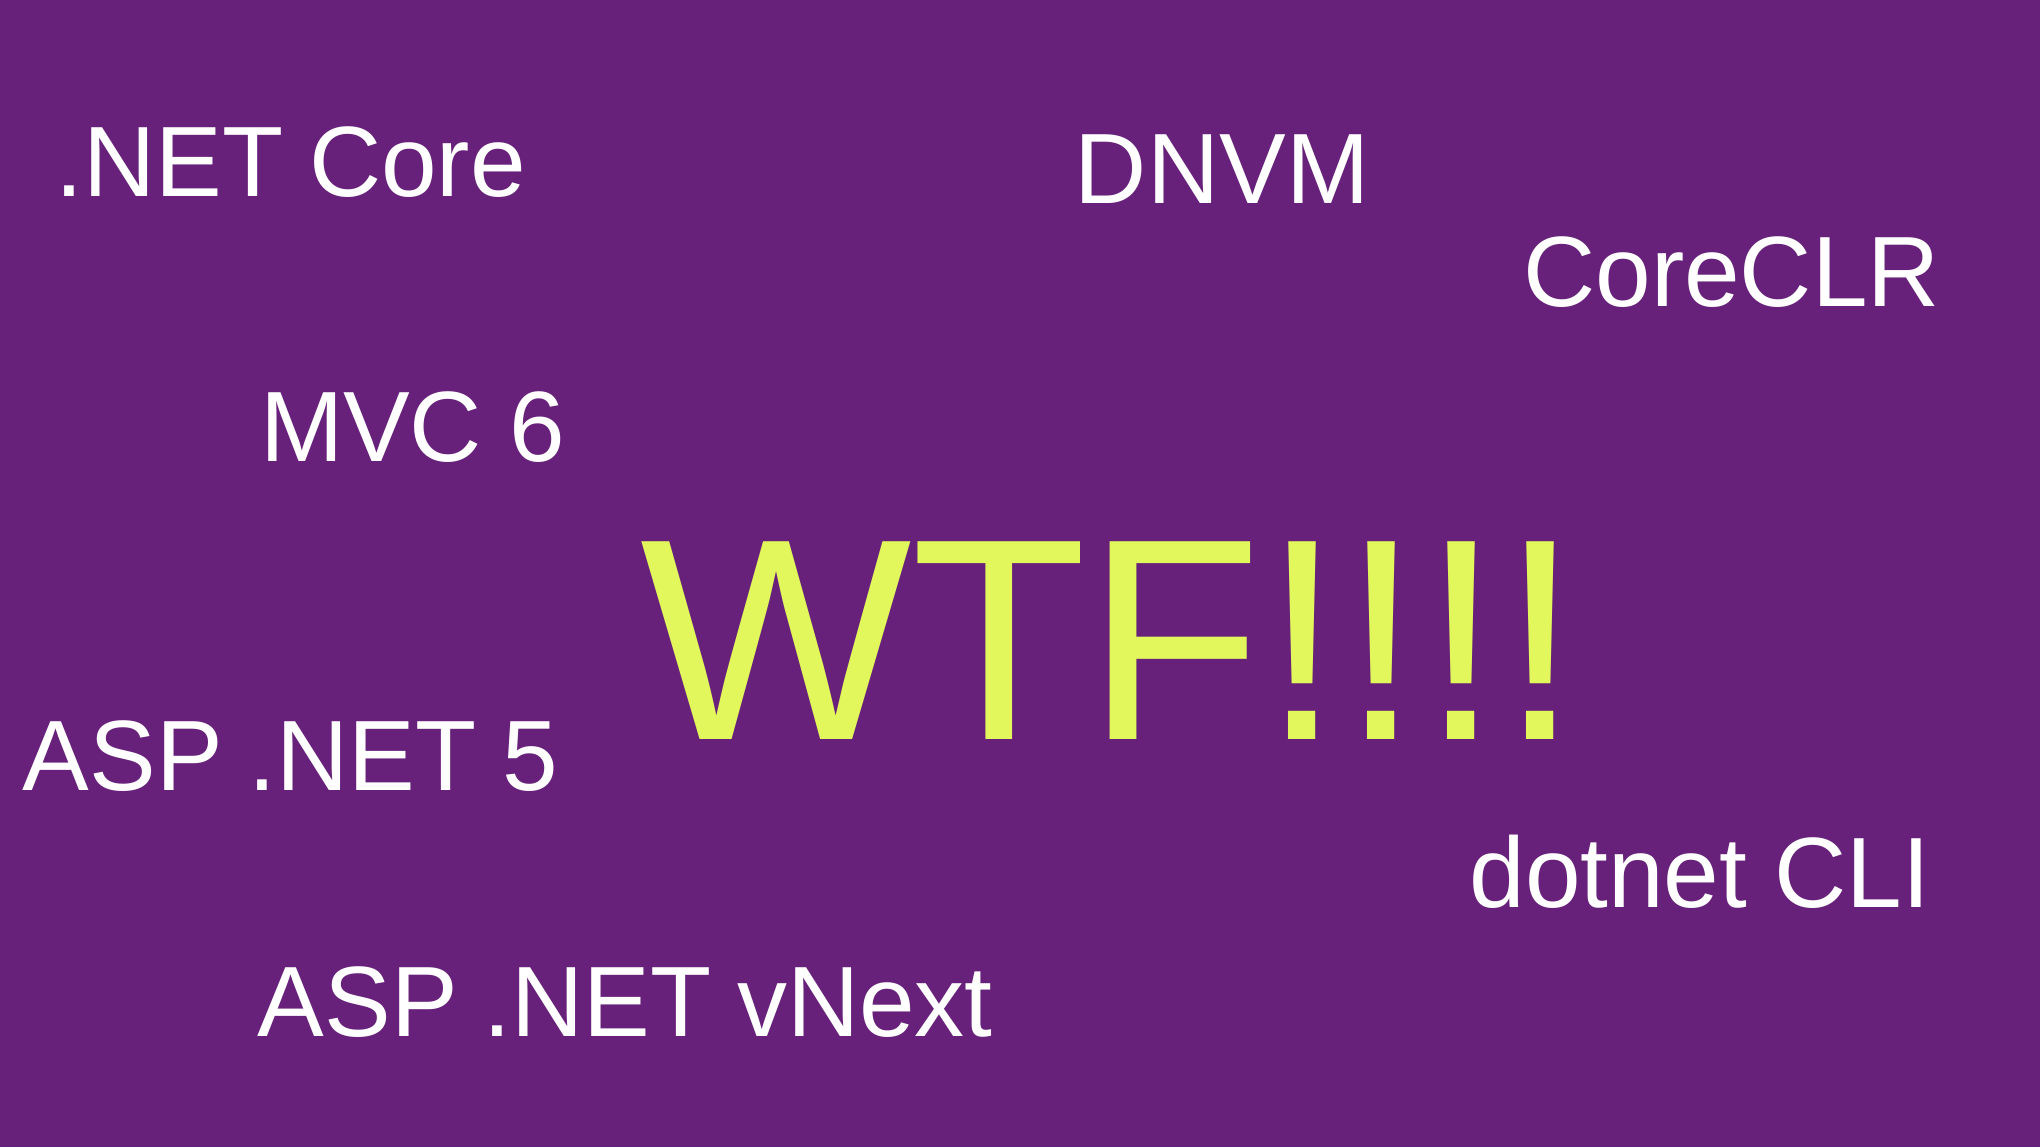

.NET Core
DNVM

CoreCLR

MVC 6

WTF!!!!
ASP .NET 5
dotnet CLI

ASP .NET vNext